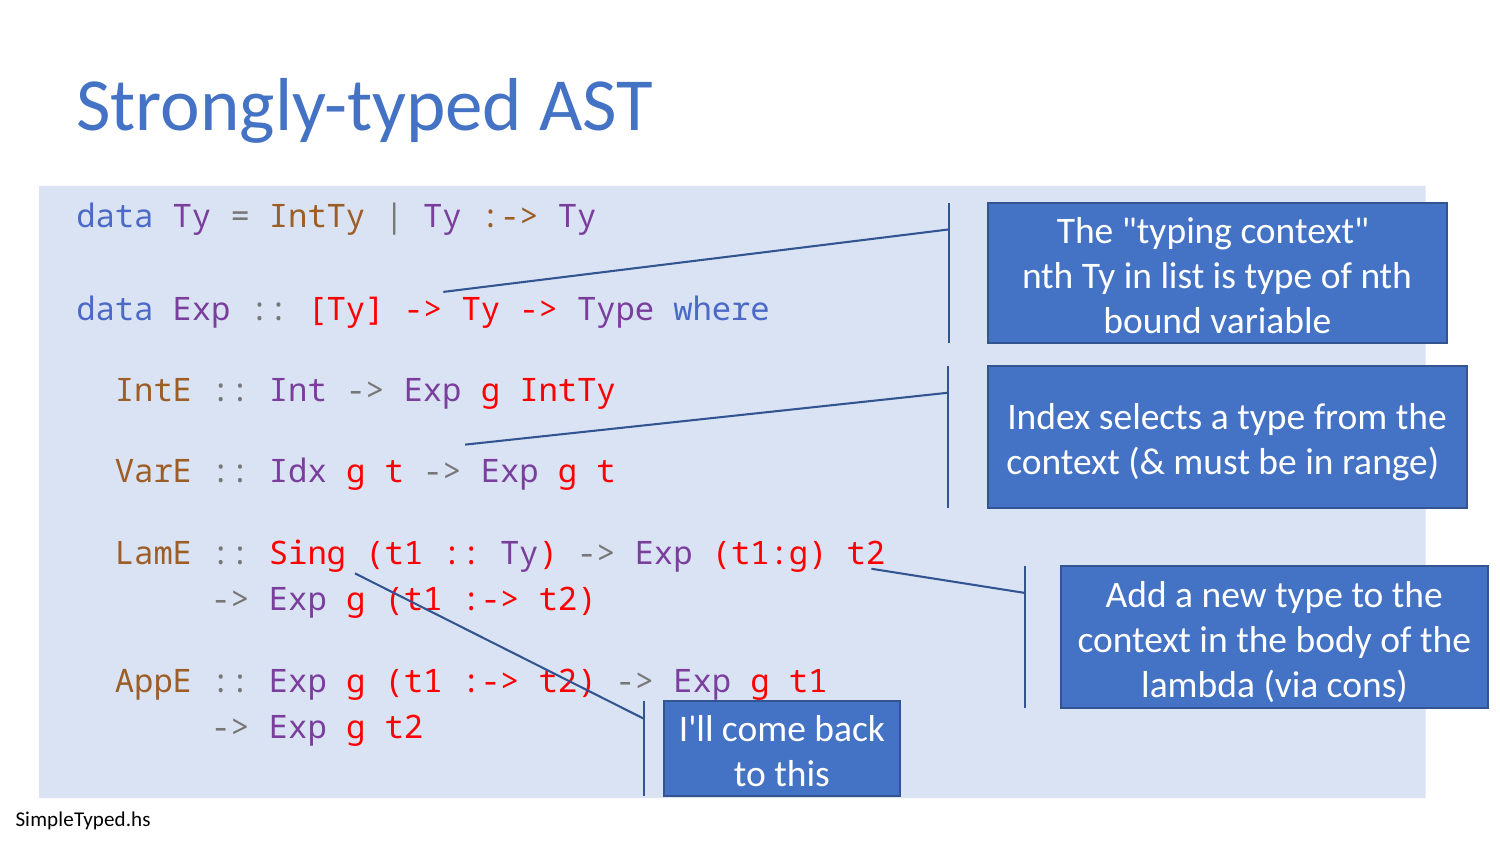

# Strongly-typed AST

data Ty = IntTy | Ty :-> Ty

data Exp :: [Ty] -> Ty -> Type where
  IntE :: Int -> Exp g IntTy
  VarE :: Idx g t -> Exp g t
  LamE :: Sing (t1 :: Ty) -> Exp (t1:g) t2
       -> Exp g (t1 :-> t2)
  AppE :: Exp g (t1 :-> t2) -> Exp g t1
       -> Exp g t2
The "typing context"
nth Ty in list is type of nth bound variable
Index selects a type from the context (& must be in range)
Add a new type to the context in the body of the lambda (via cons)
I'll come back to this
SimpleTyped.hs